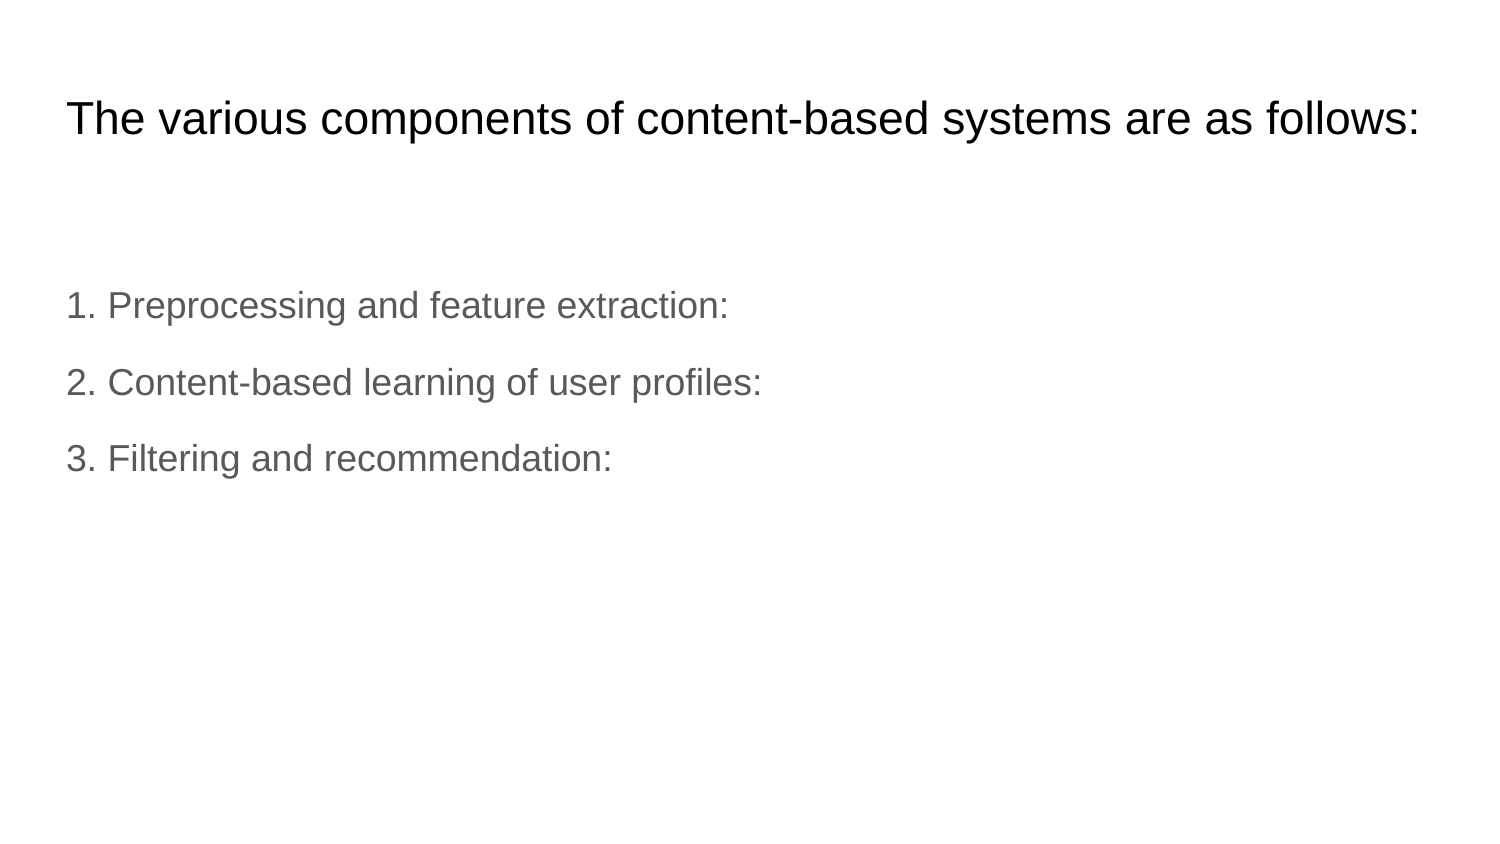

# The various components of content-based systems are as follows:

1. Preprocessing and feature extraction:
2. Content-based learning of user profiles:
3. Filtering and recommendation: